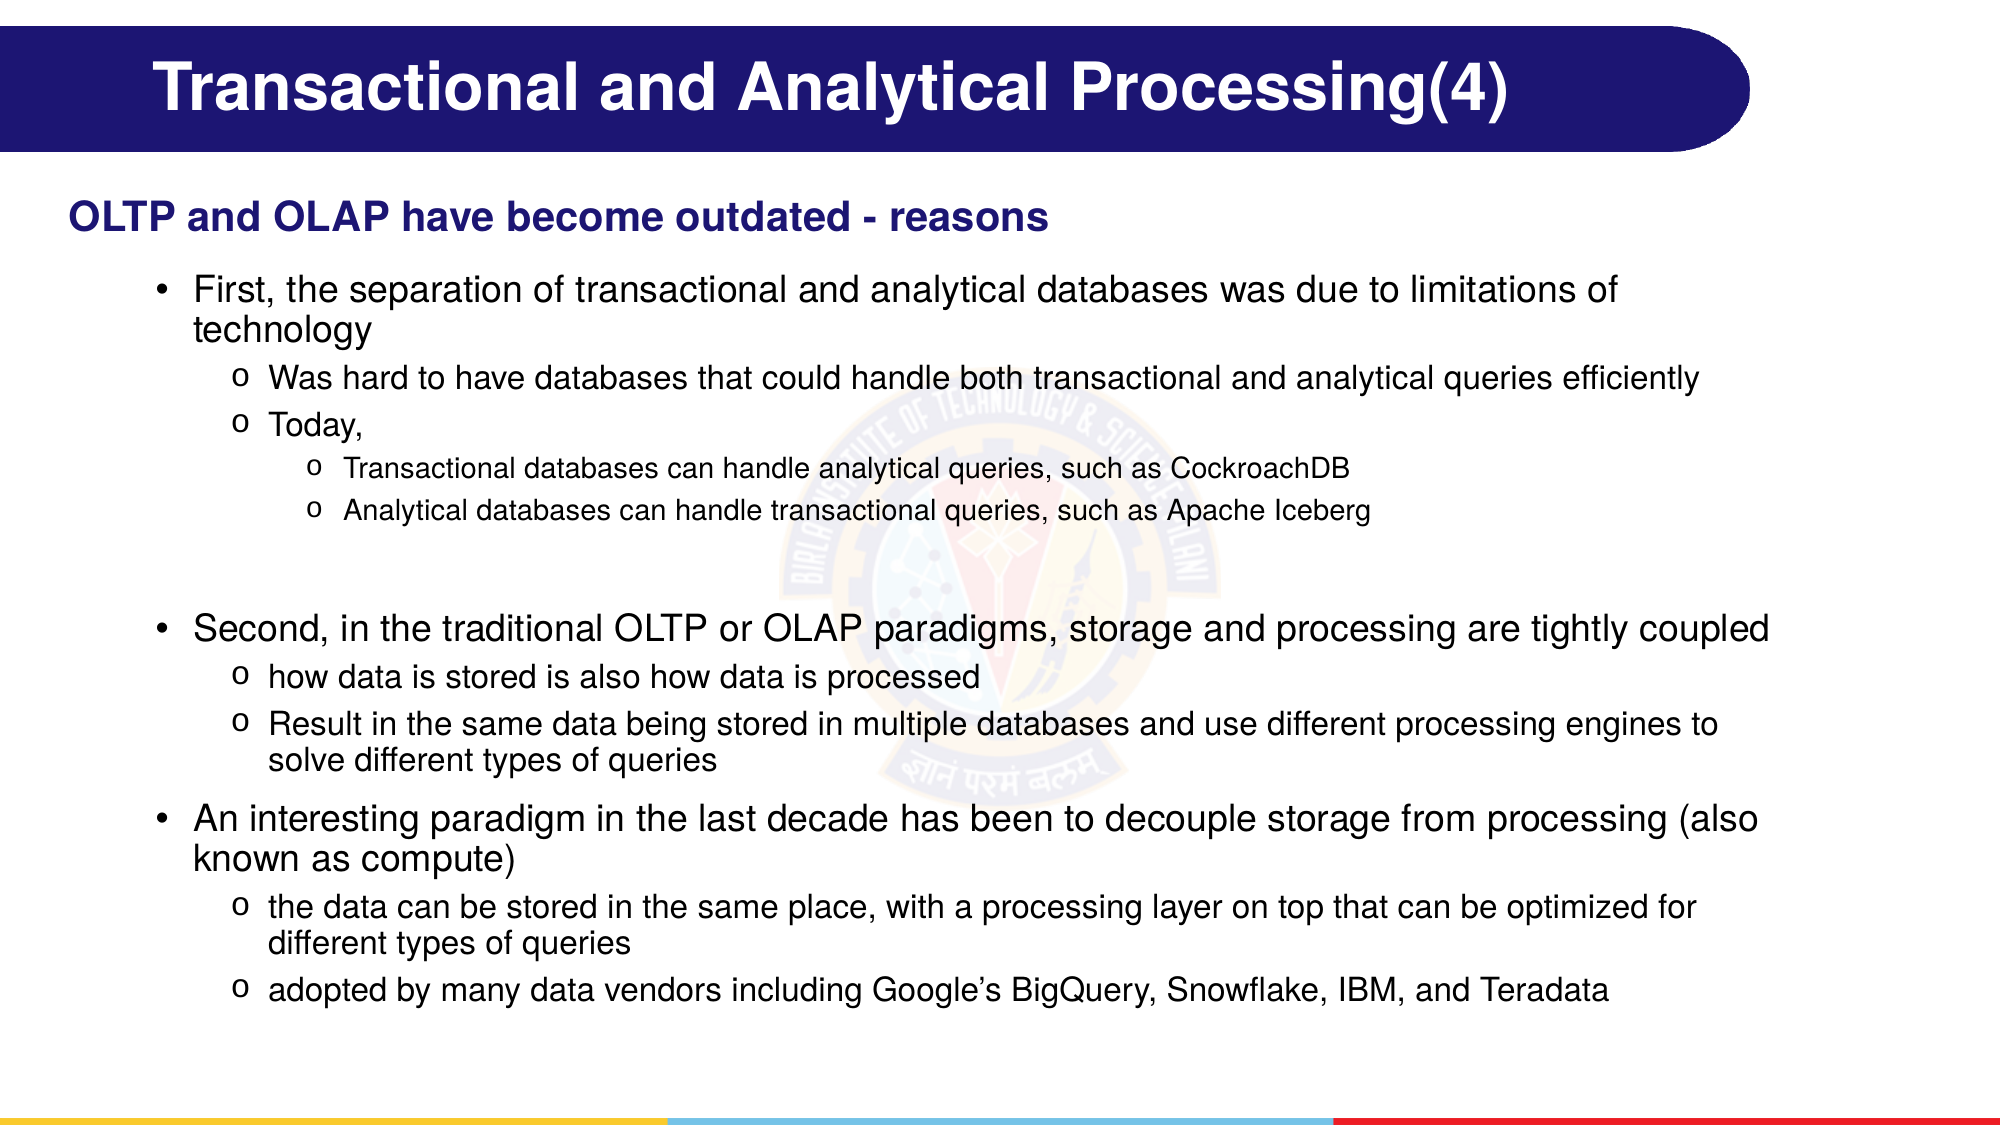

# Transactional and Analytical Processing(4)
OLTP and OLAP have become outdated - reasons
First, the separation of transactional and analytical databases was due to limitations of technology
Was hard to have databases that could handle both transactional and analytical queries efficiently
Today,
Transactional databases can handle analytical queries, such as CockroachDB
Analytical databases can handle transactional queries, such as Apache Iceberg

Second, in the traditional OLTP or OLAP paradigms, storage and processing are tightly coupled
how data is stored is also how data is processed
Result in the same data being stored in multiple databases and use different processing engines to solve different types of queries
An interesting paradigm in the last decade has been to decouple storage from processing (also known as compute)
the data can be stored in the same place, with a processing layer on top that can be optimized for different types of queries
adopted by many data vendors including Google’s BigQuery, Snowflake, IBM, and Teradata